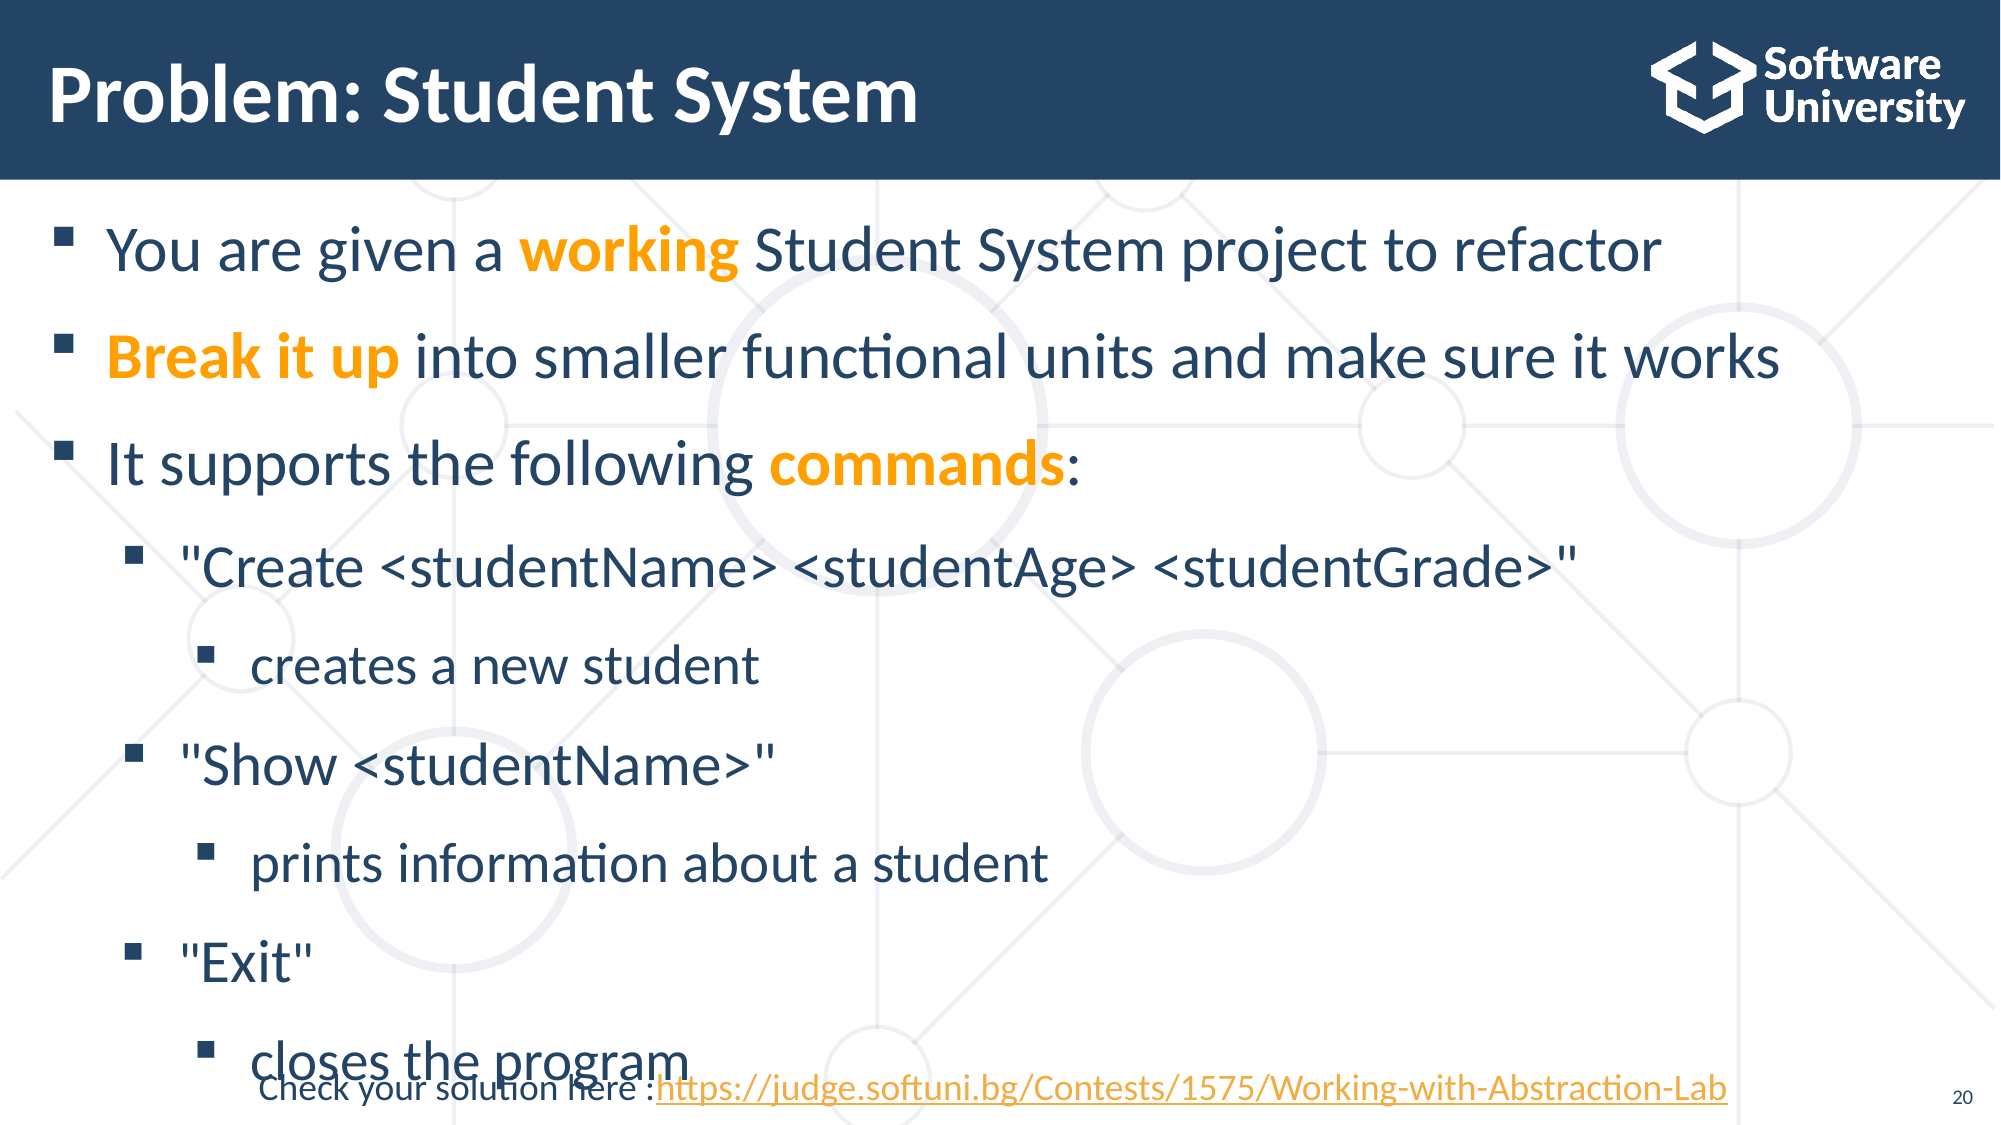

# Problem: Student System
You are given a working Student System project to refactor
Break it up into smaller functional units and make sure it works
It supports the following commands:
"Create <studentName> <studentAge> <studentGrade>"
creates a new student
"Show <studentName>"
prints information about a student
"Exit"
closes the program
Check your solution here :https://judge.softuni.bg/Contests/1575/Working-with-Abstraction-Lab
20